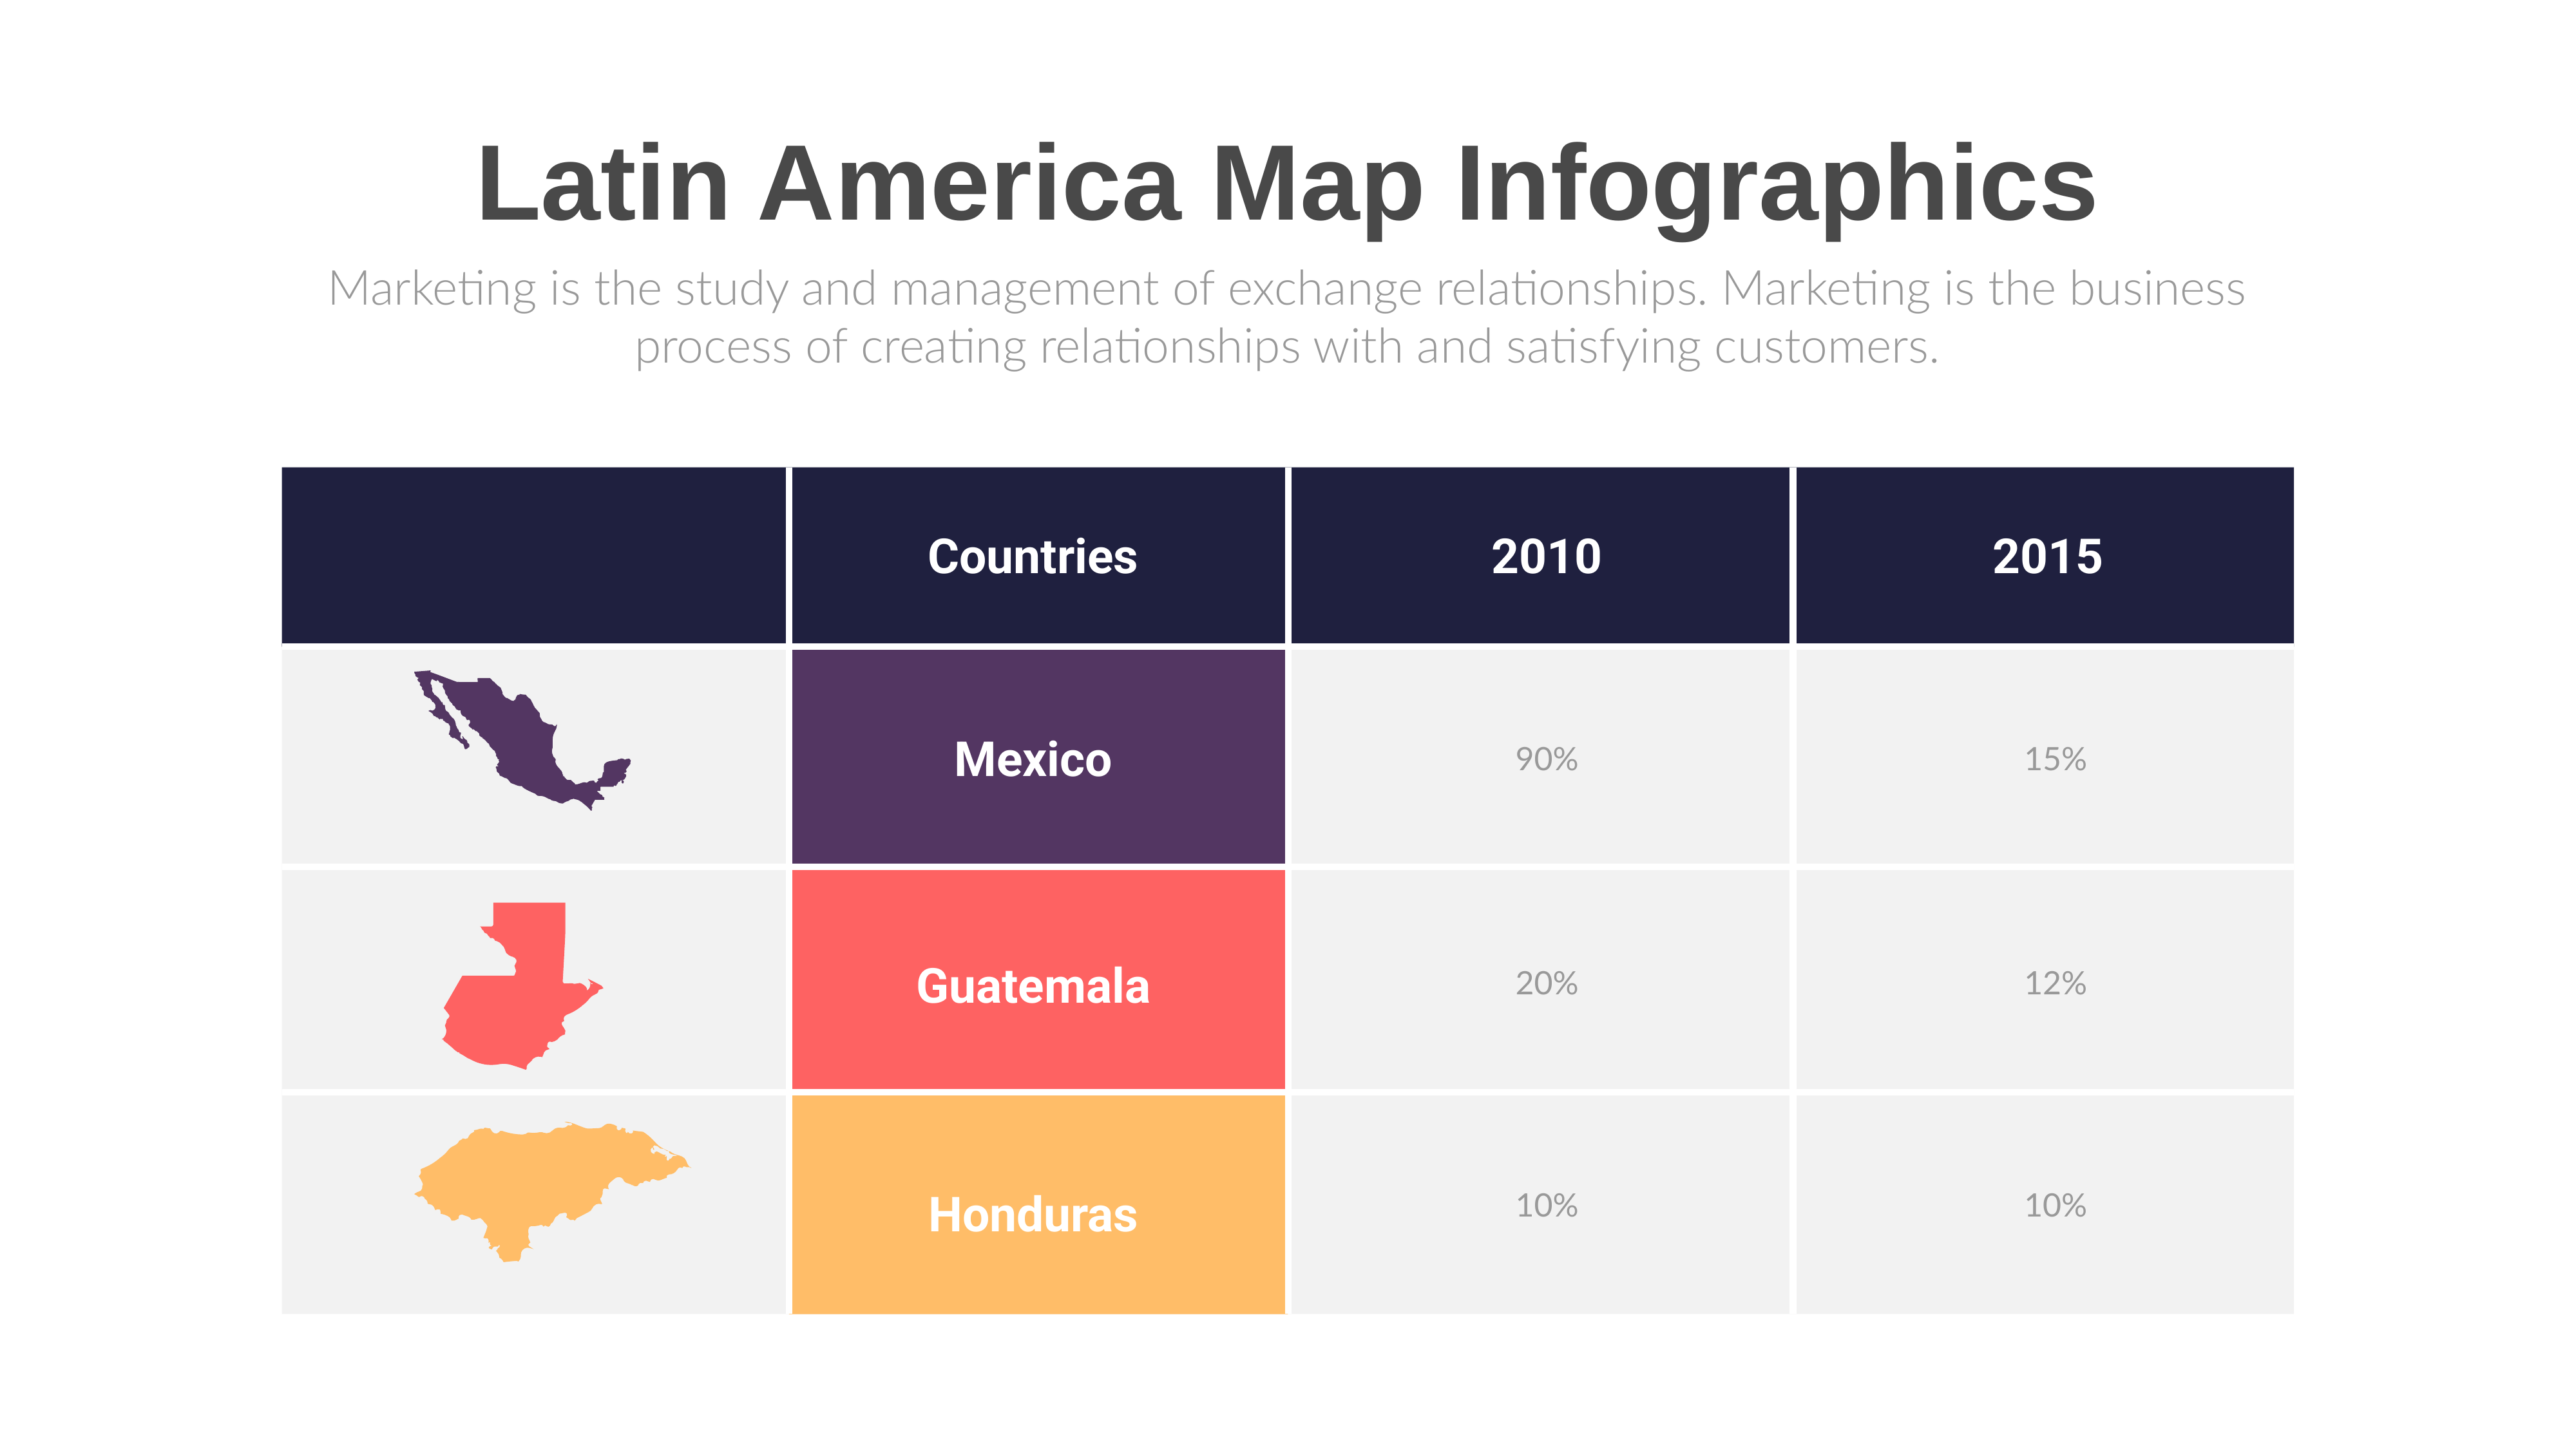

Latin America Map Infographics
Marketing is the study and management of exchange relationships. Marketing is the business process of creating relationships with and satisfying customers.

Countries
2010
2015

Mexico
90%
15%

Guatemala
20%
12%

Honduras
10%
10%